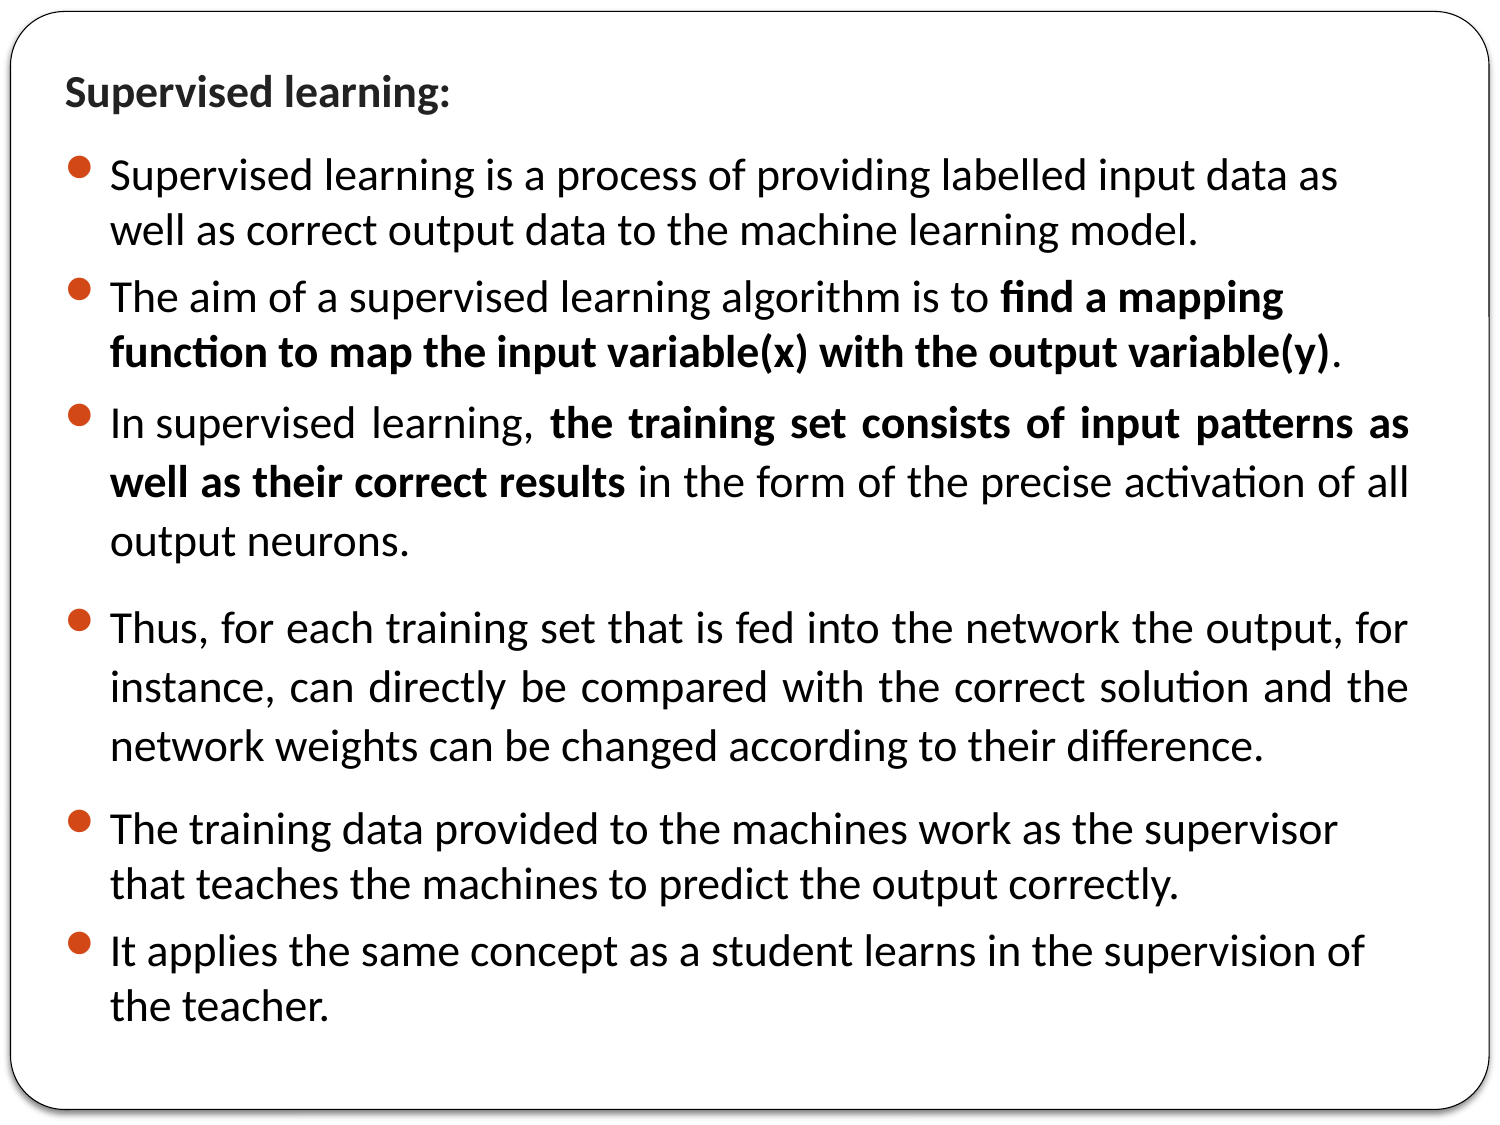

Supervised learning:
Supervised learning is a process of providing labelled input data as well as correct output data to the machine learning model.
The aim of a supervised learning algorithm is to find a mapping function to map the input variable(x) with the output variable(y).
In supervised learning, the training set consists of input patterns as well as their correct results in the form of the precise activation of all output neurons.
Thus, for each training set that is fed into the network the output, for instance, can directly be compared with the correct solution and the network weights can be changed according to their difference.
The training data provided to the machines work as the supervisor that teaches the machines to predict the output correctly.
It applies the same concept as a student learns in the supervision of the teacher.